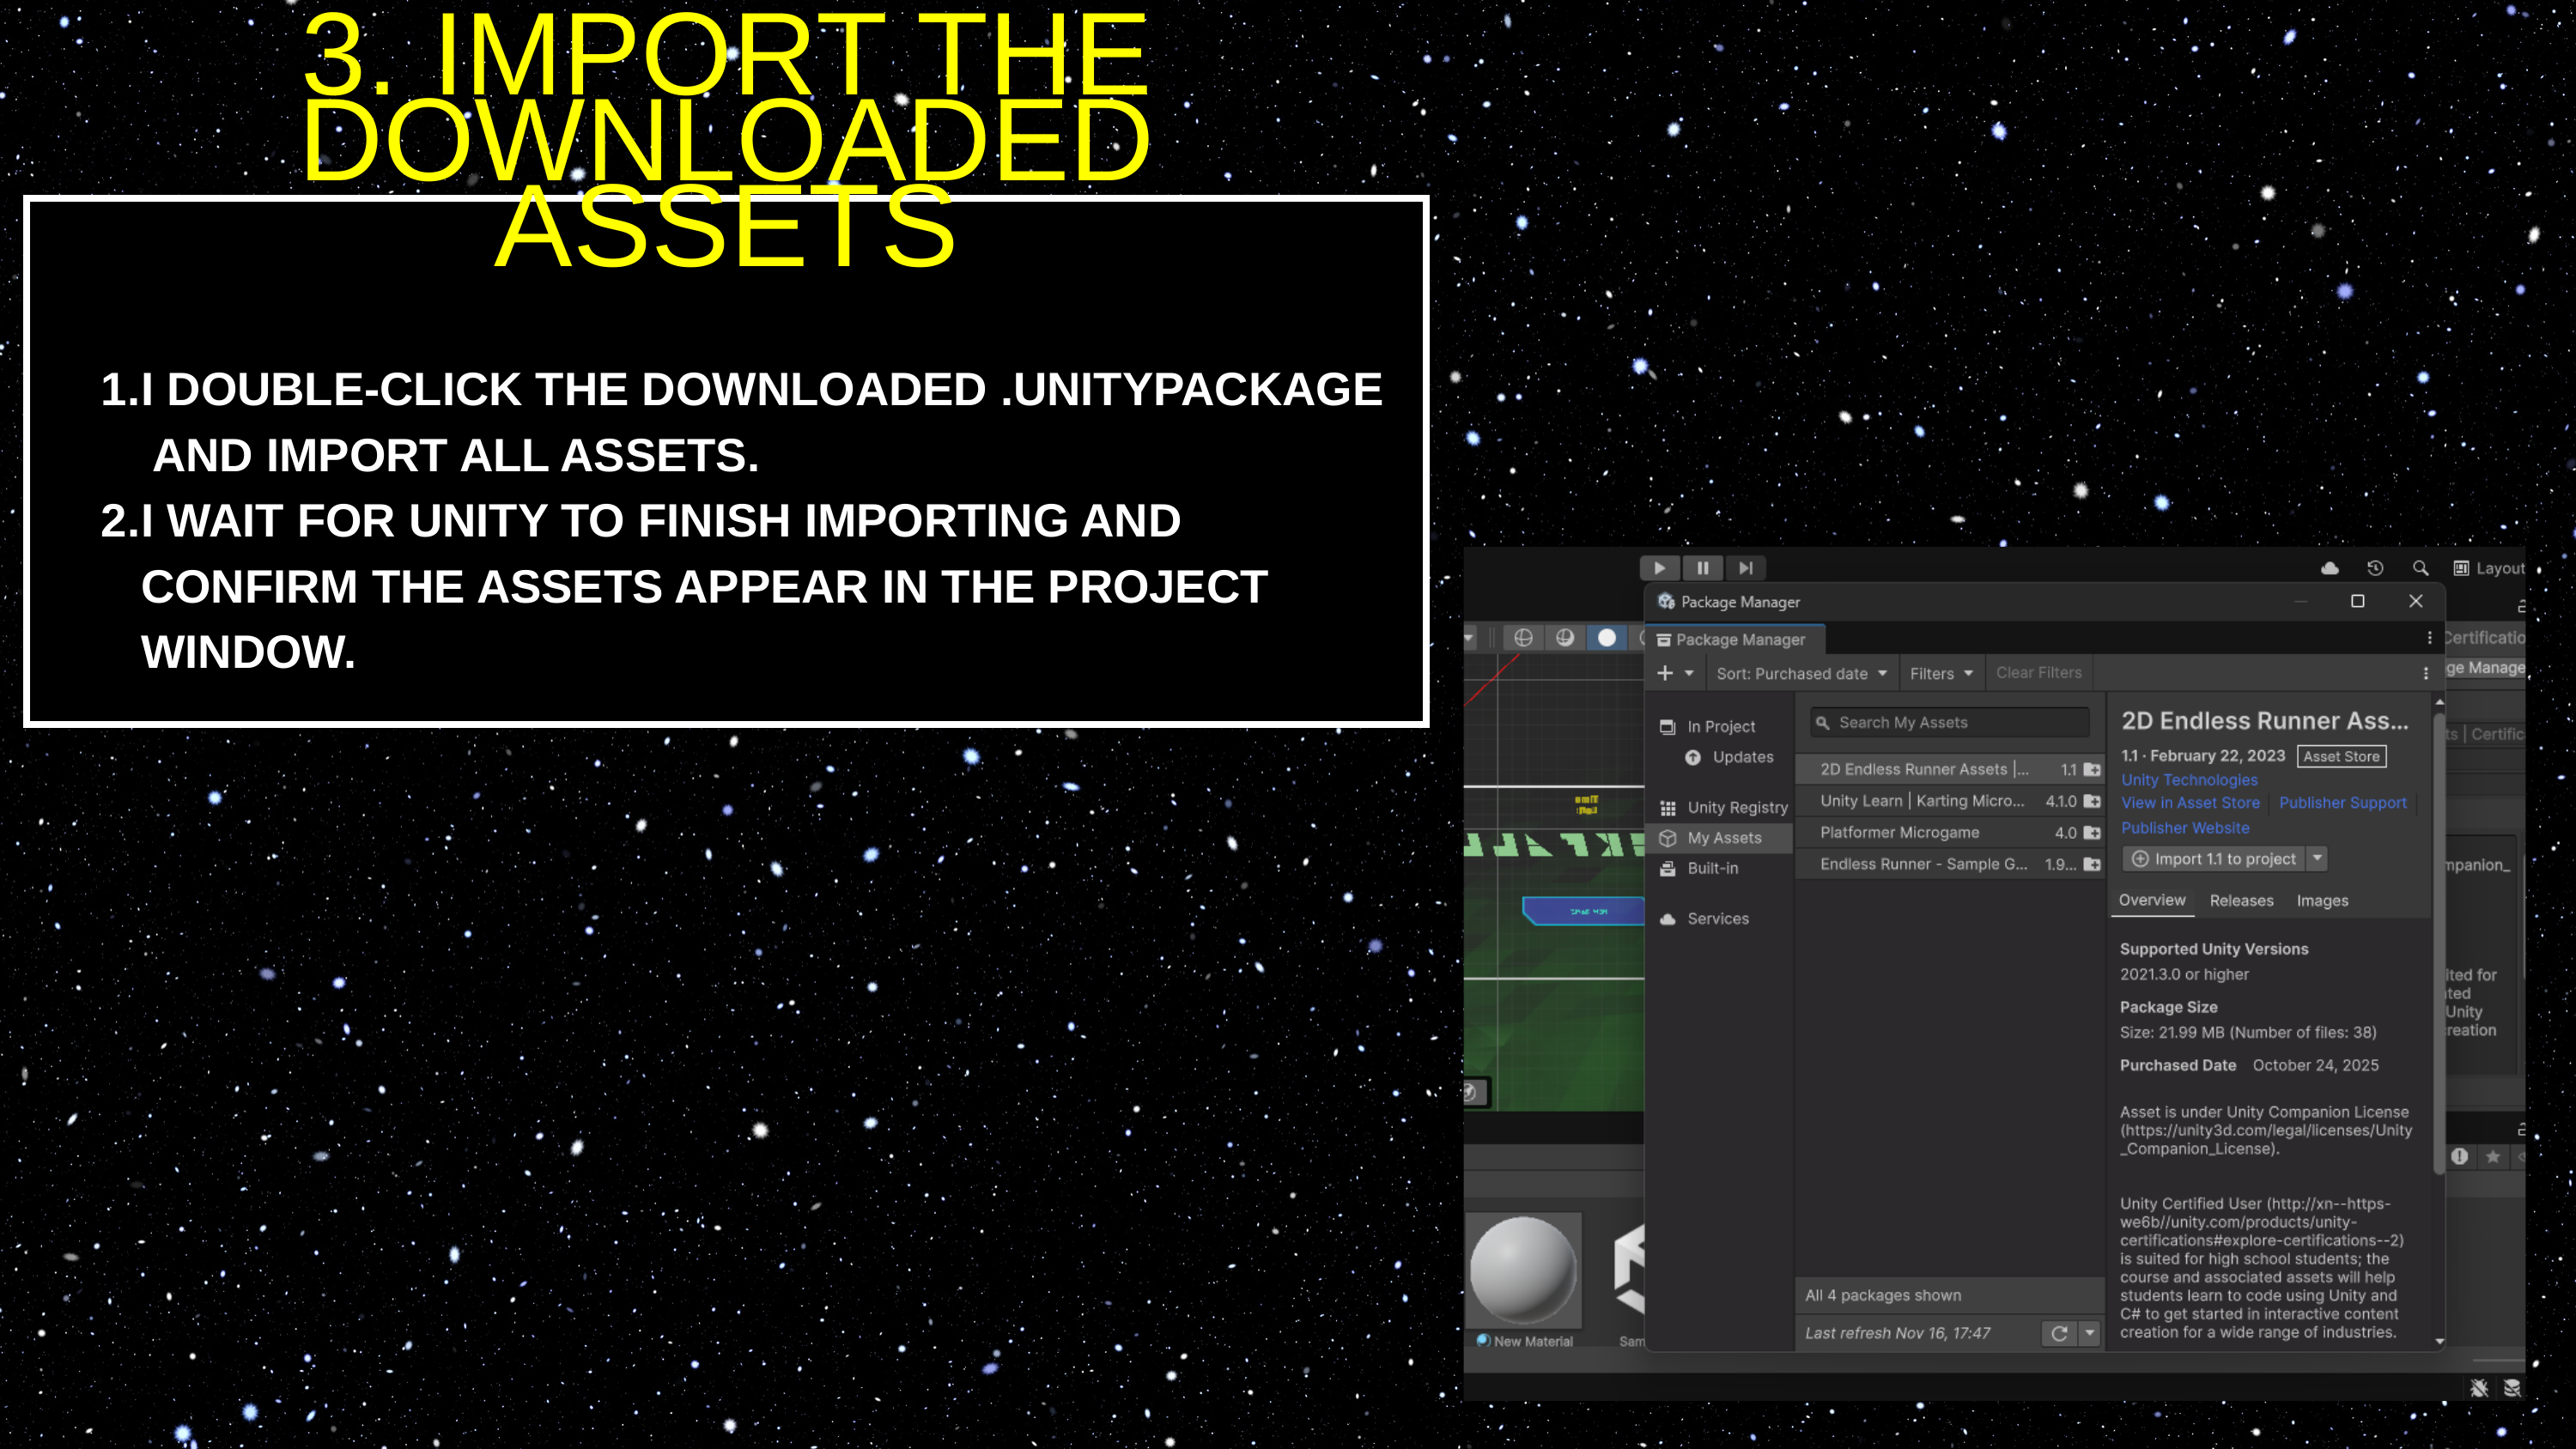

3. IMPORT THE DOWNLOADED ASSETS

I DOUBLE-CLICK THE DOWNLOADED .UNITYPACKAGE  AND IMPORT ALL ASSETS.
I WAIT FOR UNITY TO FINISH IMPORTING AND CONFIRM THE ASSETS APPEAR IN THE PROJECT WINDOW.